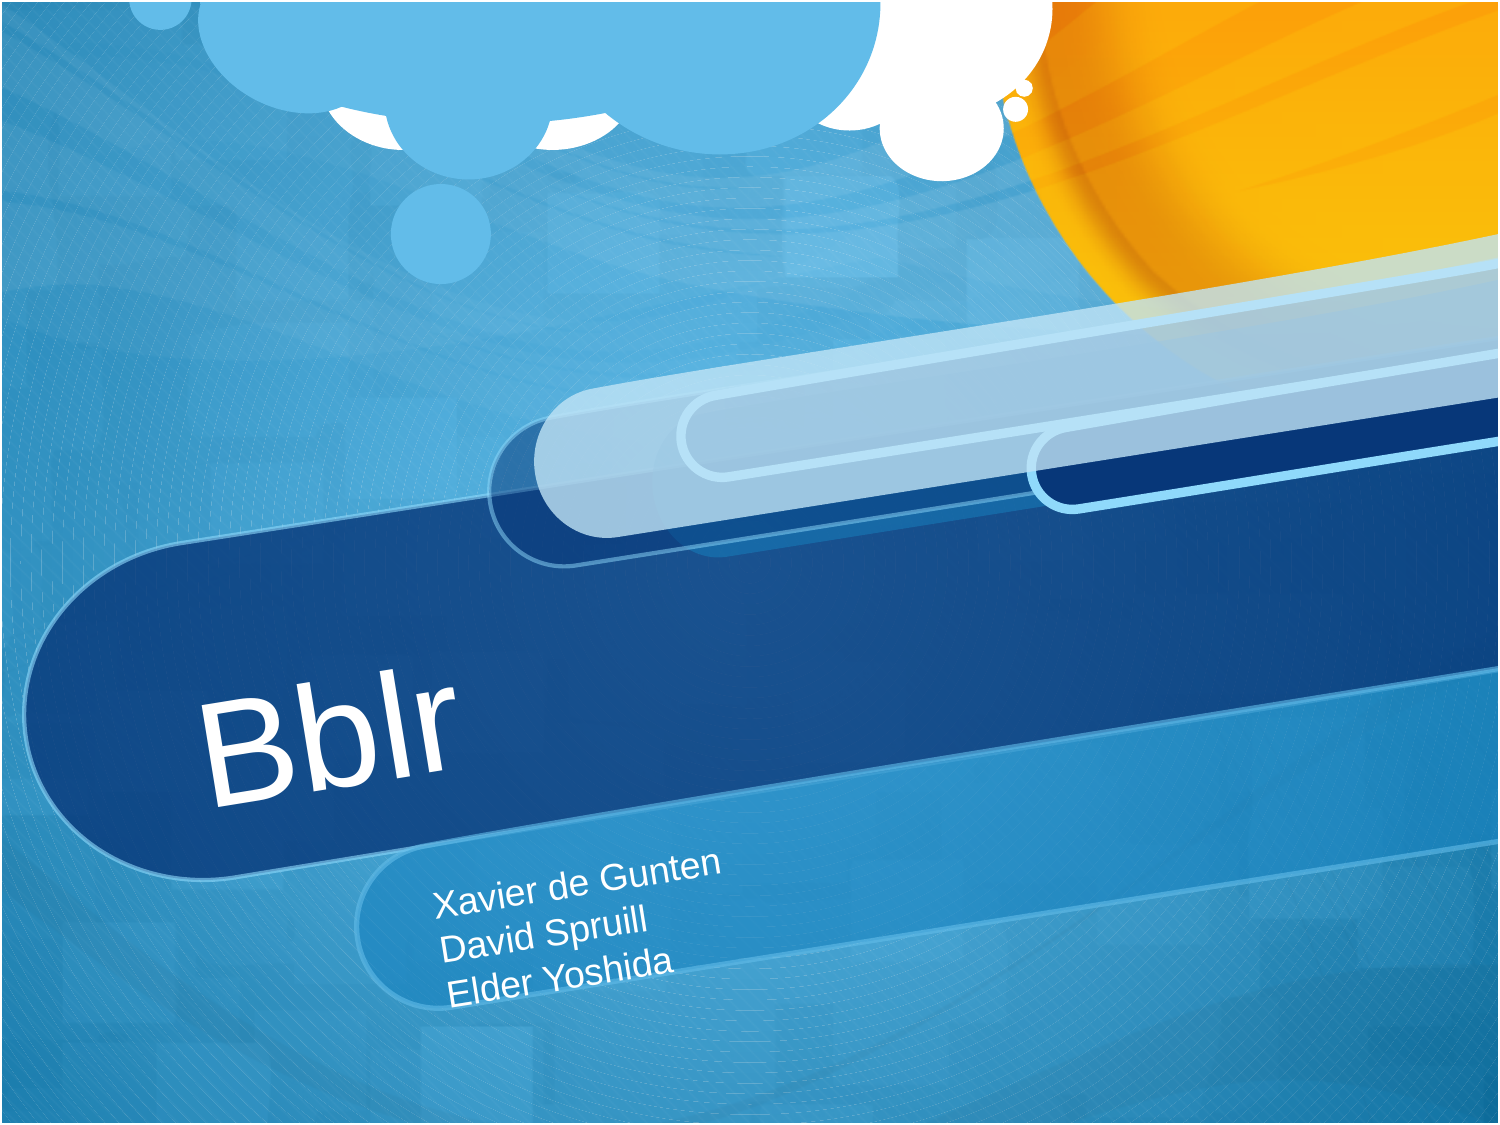

# Bblr
Xavier de Gunten
David Spruill
Elder Yoshida